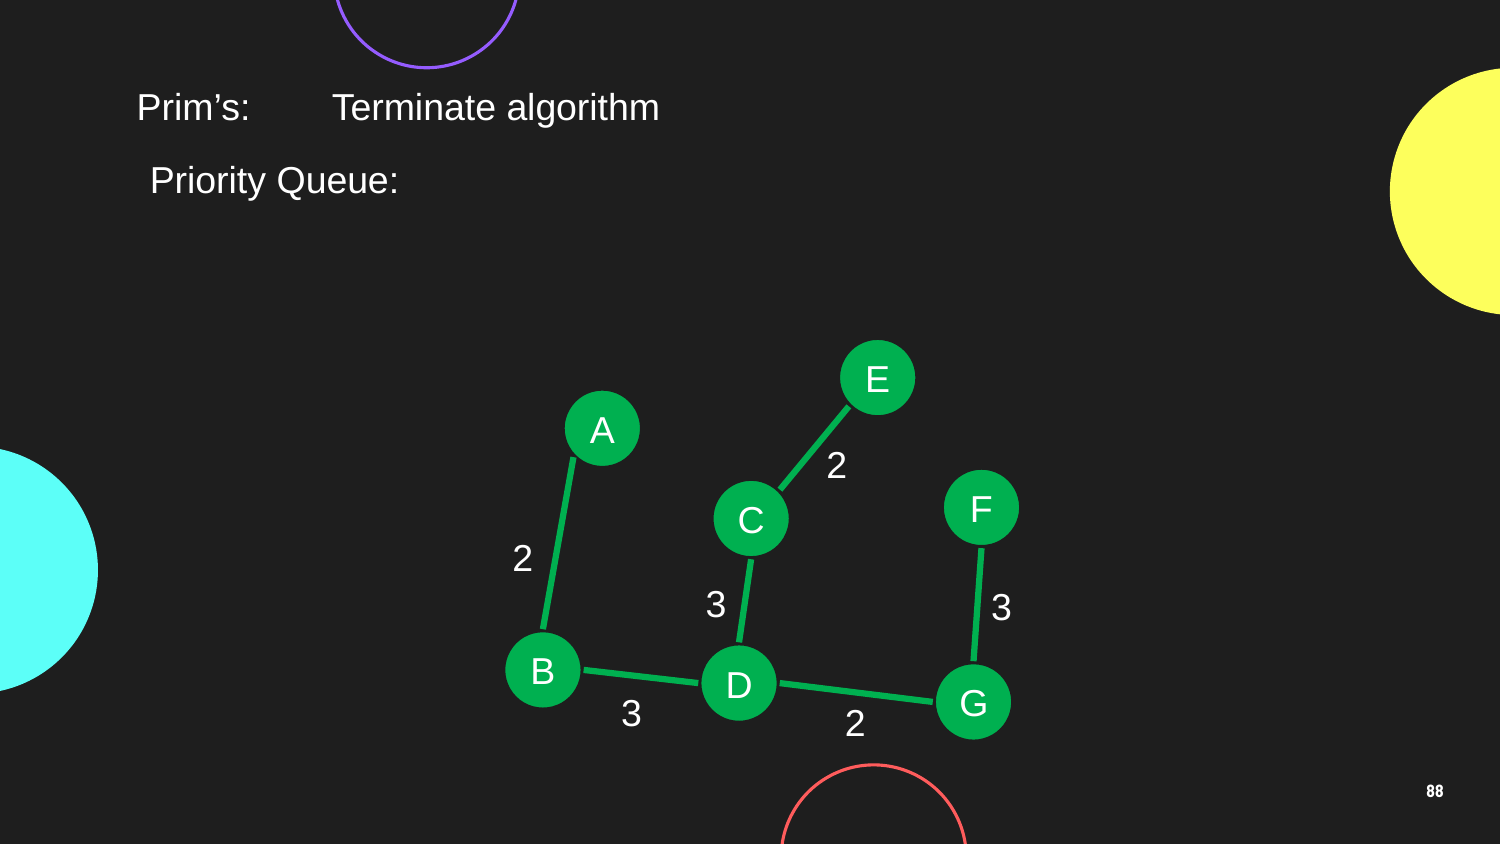

Prim’s:
Terminate algorithm
Priority Queue:
E
A
2
F
C
2
3
3
B
D
G
3
2
88